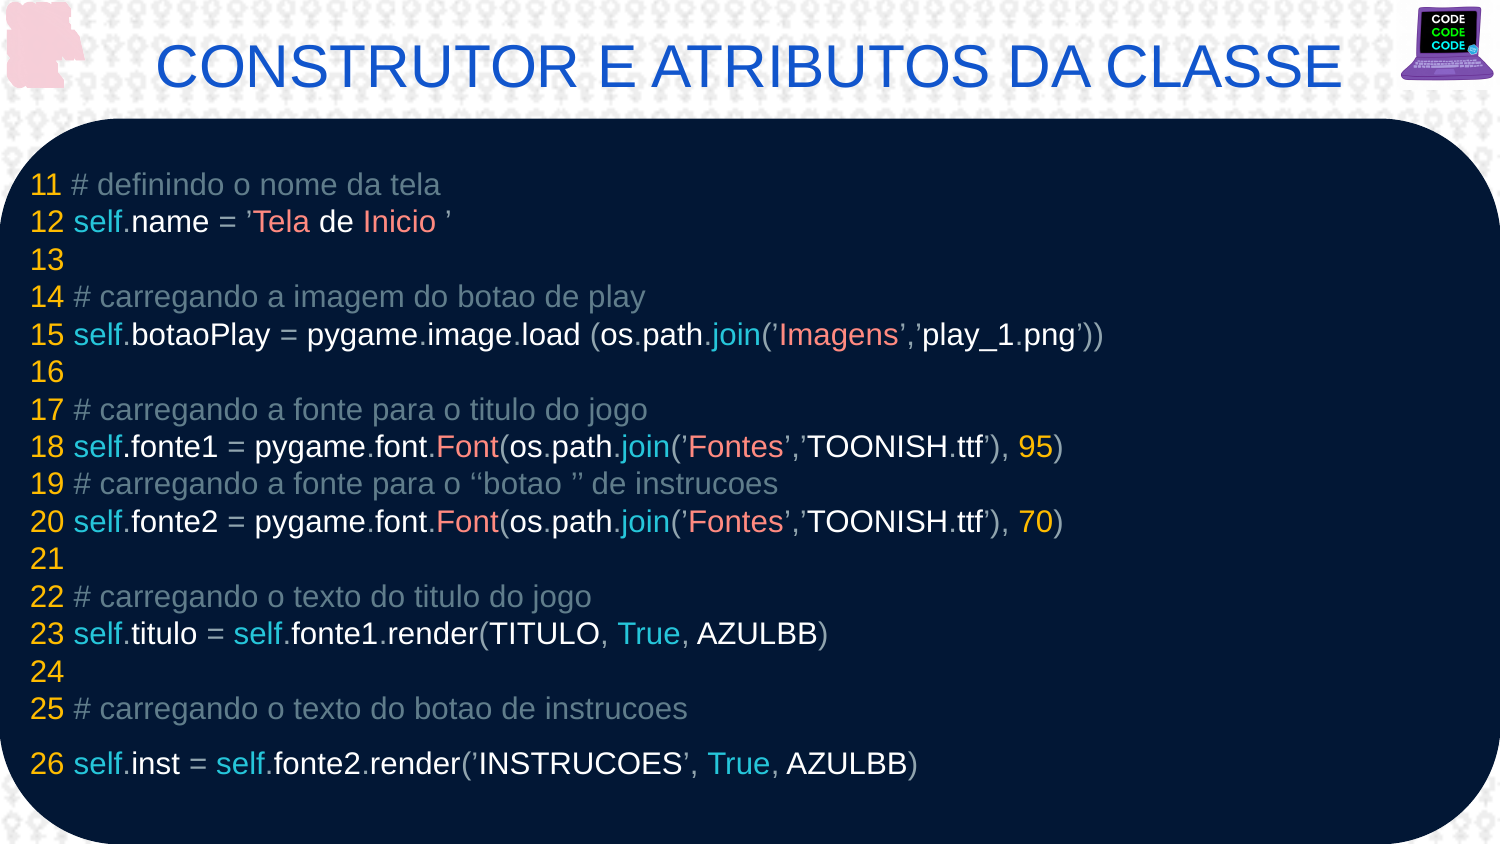

# CONSTRUTOR E ATRIBUTOS DA CLASSE

11 # definindo o nome da tela
12 self.name = ’Tela de Inicio ’
13
14 # carregando a imagem do botao de play
15 self.botaoPlay = pygame.image.load (os.path.join(’Imagens’,’play_1.png’))
16
17 # carregando a fonte para o titulo do jogo
18 self.fonte1 = pygame.font.Font(os.path.join(’Fontes’,’TOONISH.ttf’), 95)
19 # carregando a fonte para o ‘‘botao ’’ de instrucoes
20 self.fonte2 = pygame.font.Font(os.path.join(’Fontes’,’TOONISH.ttf’), 70)
21
22 # carregando o texto do titulo do jogo
23 self.titulo = self.fonte1.render(TITULO, True, AZULBB)
24
25 # carregando o texto do botao de instrucoes
26 self.inst = self.fonte2.render(’INSTRUCOES’, True, AZULBB)